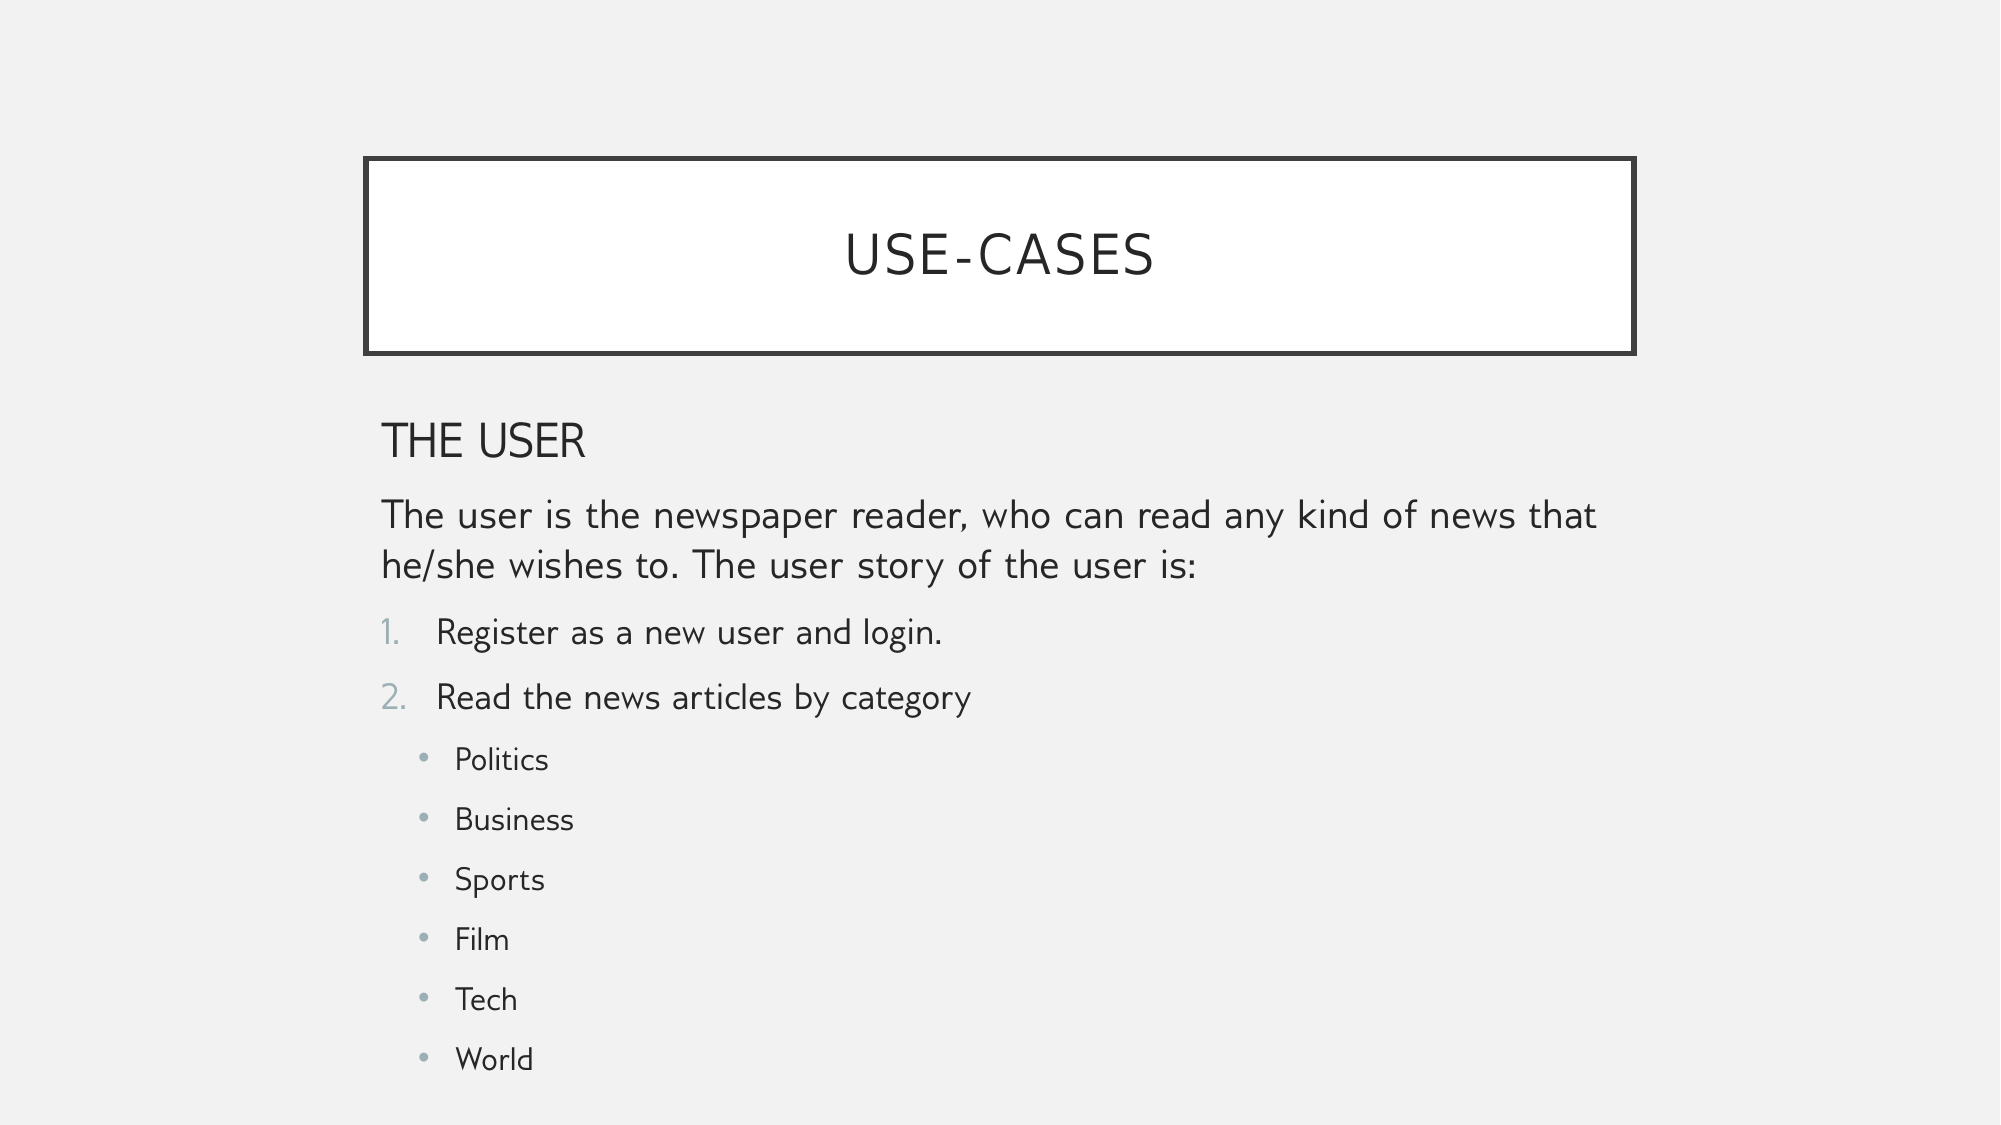

# USE-CASES
THE USER
The user is the newspaper reader, who can read any kind of news that he/she wishes to. The user story of the user is:
Register as a new user and login.
Read the news articles by category
Politics
Business
Sports
Film
Tech
World